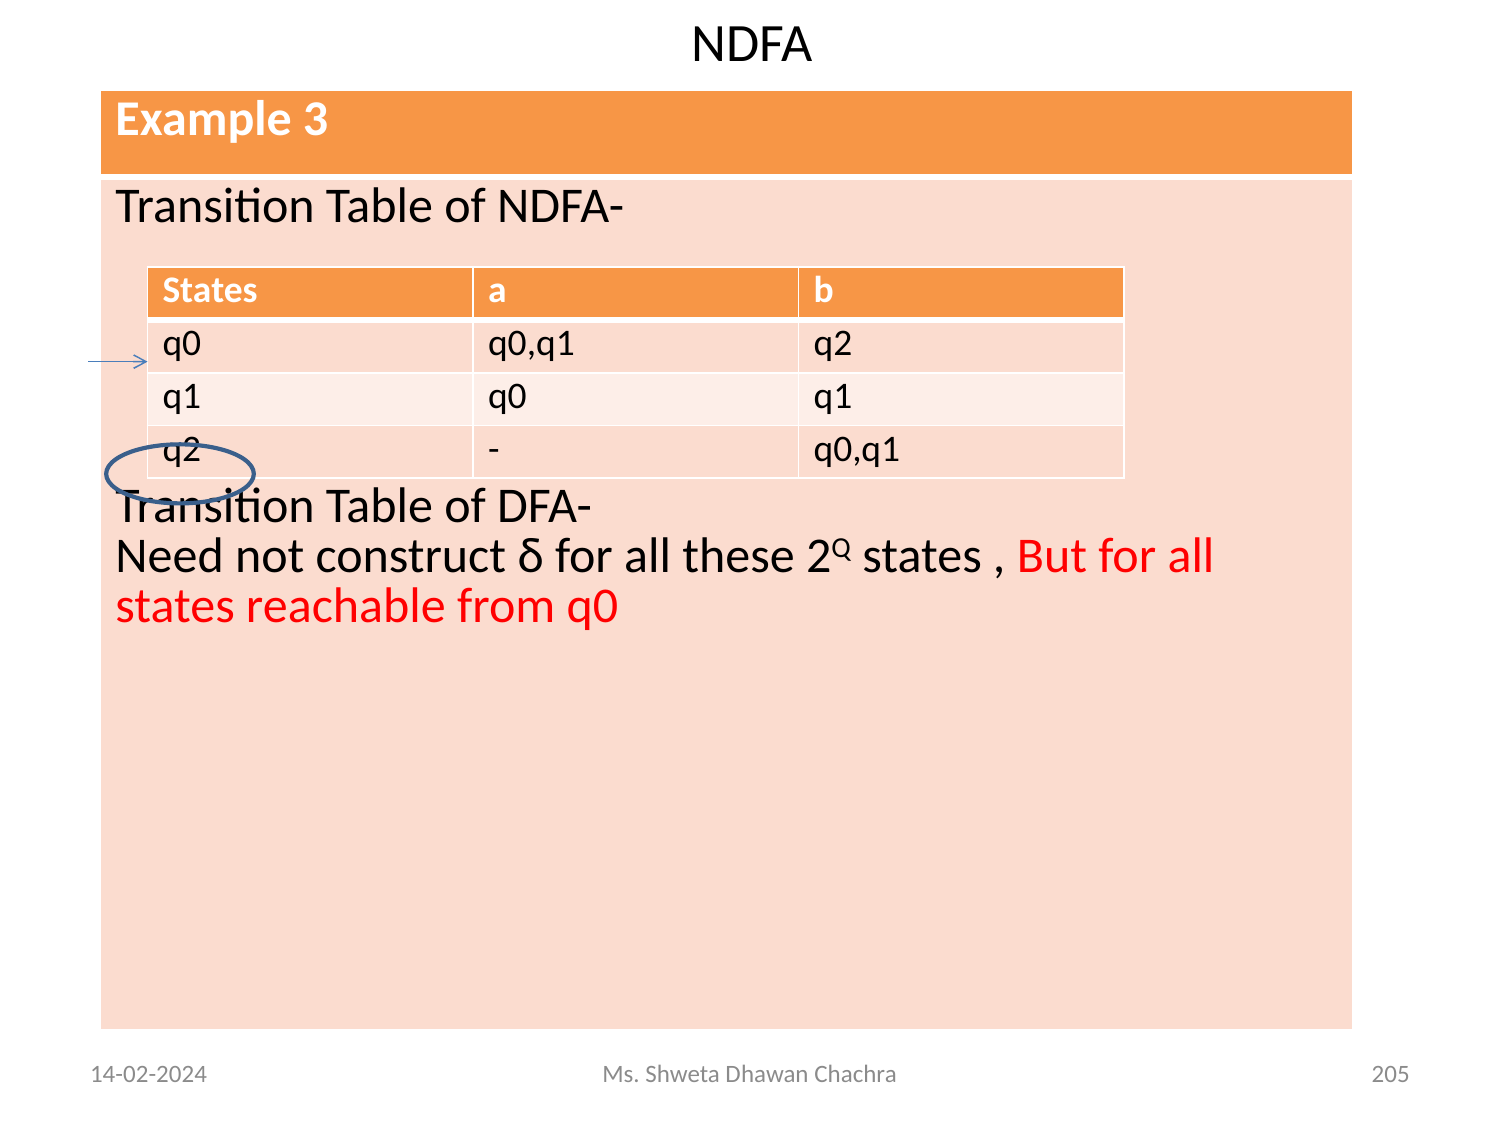

# NDFA
| Example 3 |
| --- |
| Transition Table of NDFA- Transition Table of DFA- Need not construct δ for all these 2Q states , But for all states reachable from q0 |
| States | a | b |
| --- | --- | --- |
| q0 | q0,q1 | q2 |
| q1 | q0 | q1 |
| q2 | - | q0,q1 |

14-02-2024
Ms. Shweta Dhawan Chachra
205